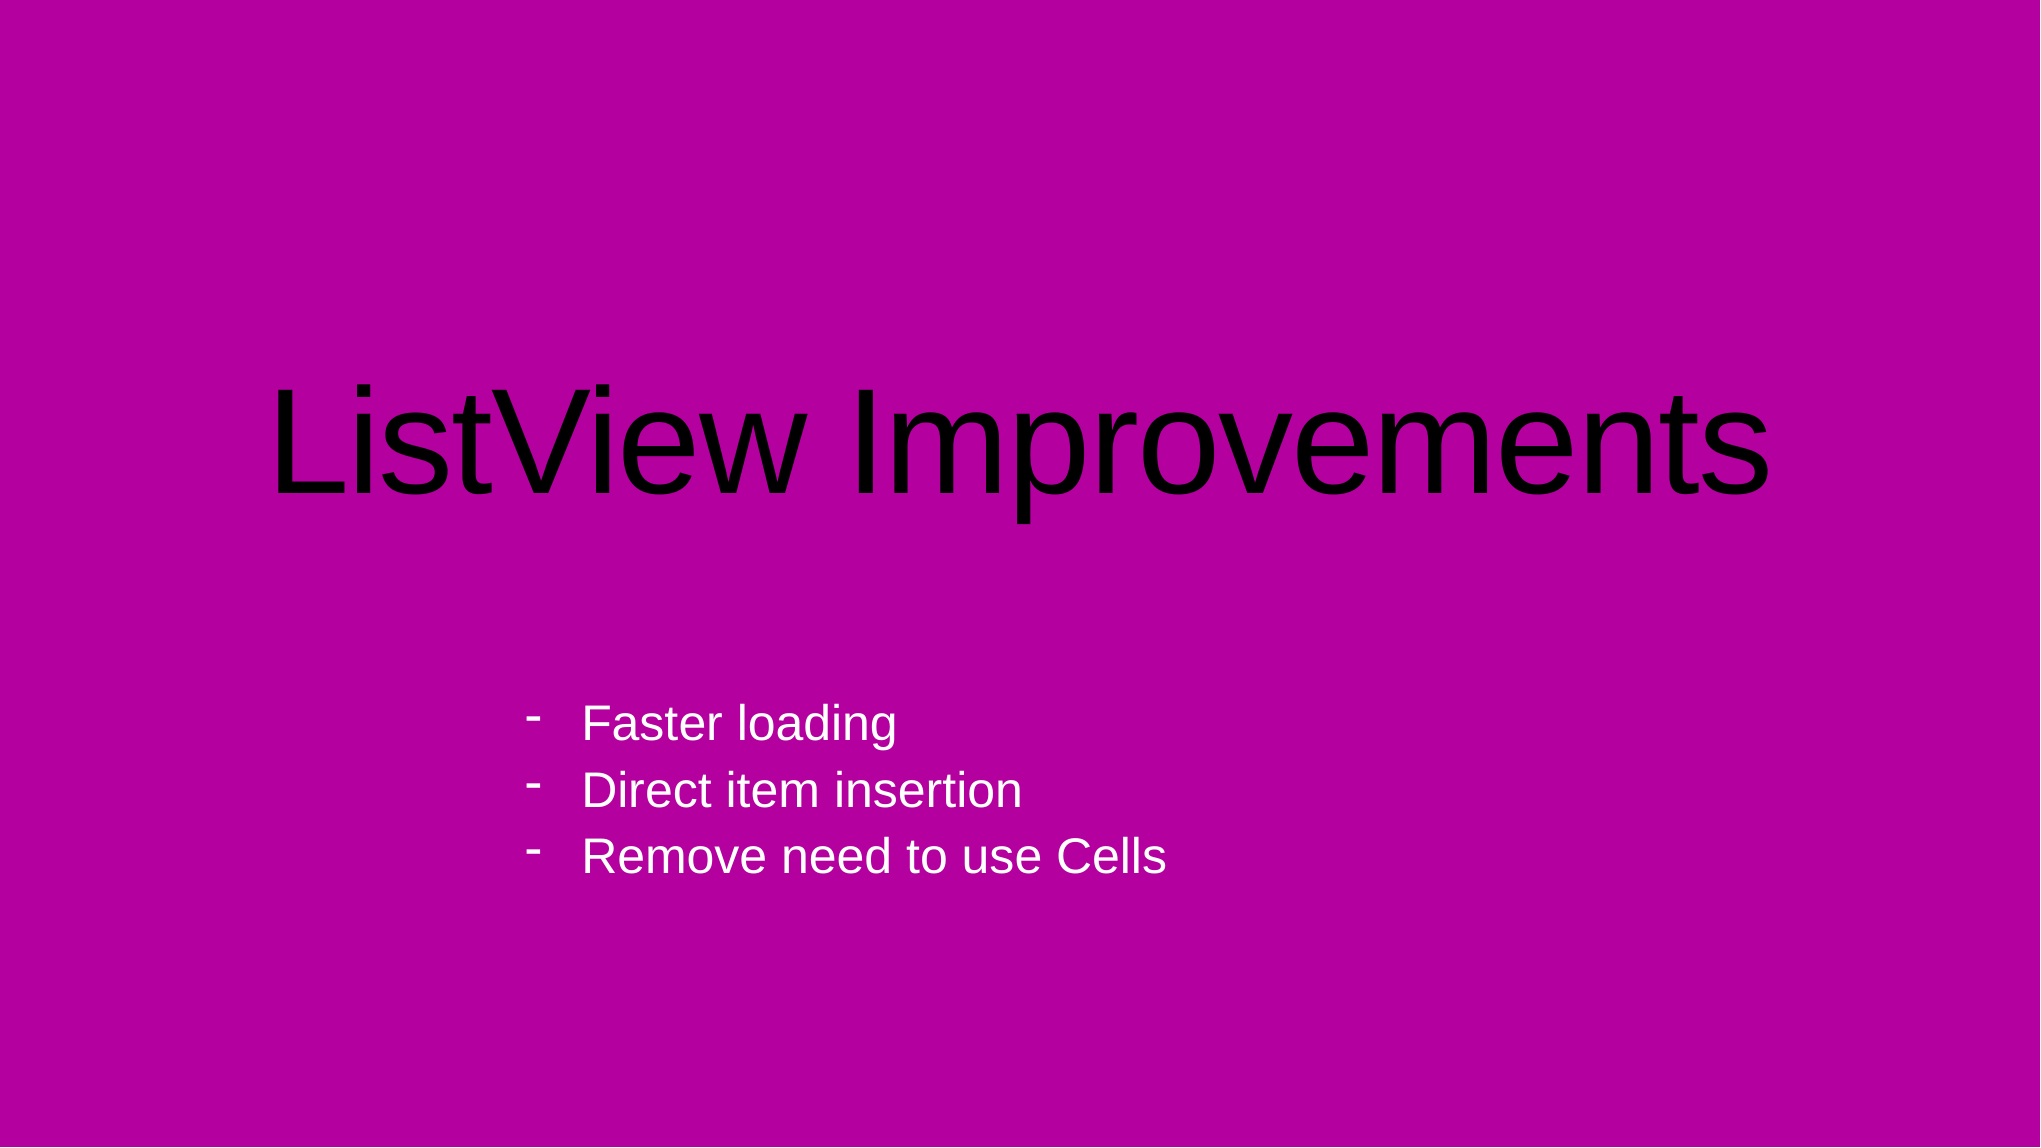

# ListView Improvements
Faster loading
Direct item insertion
Remove need to use Cells